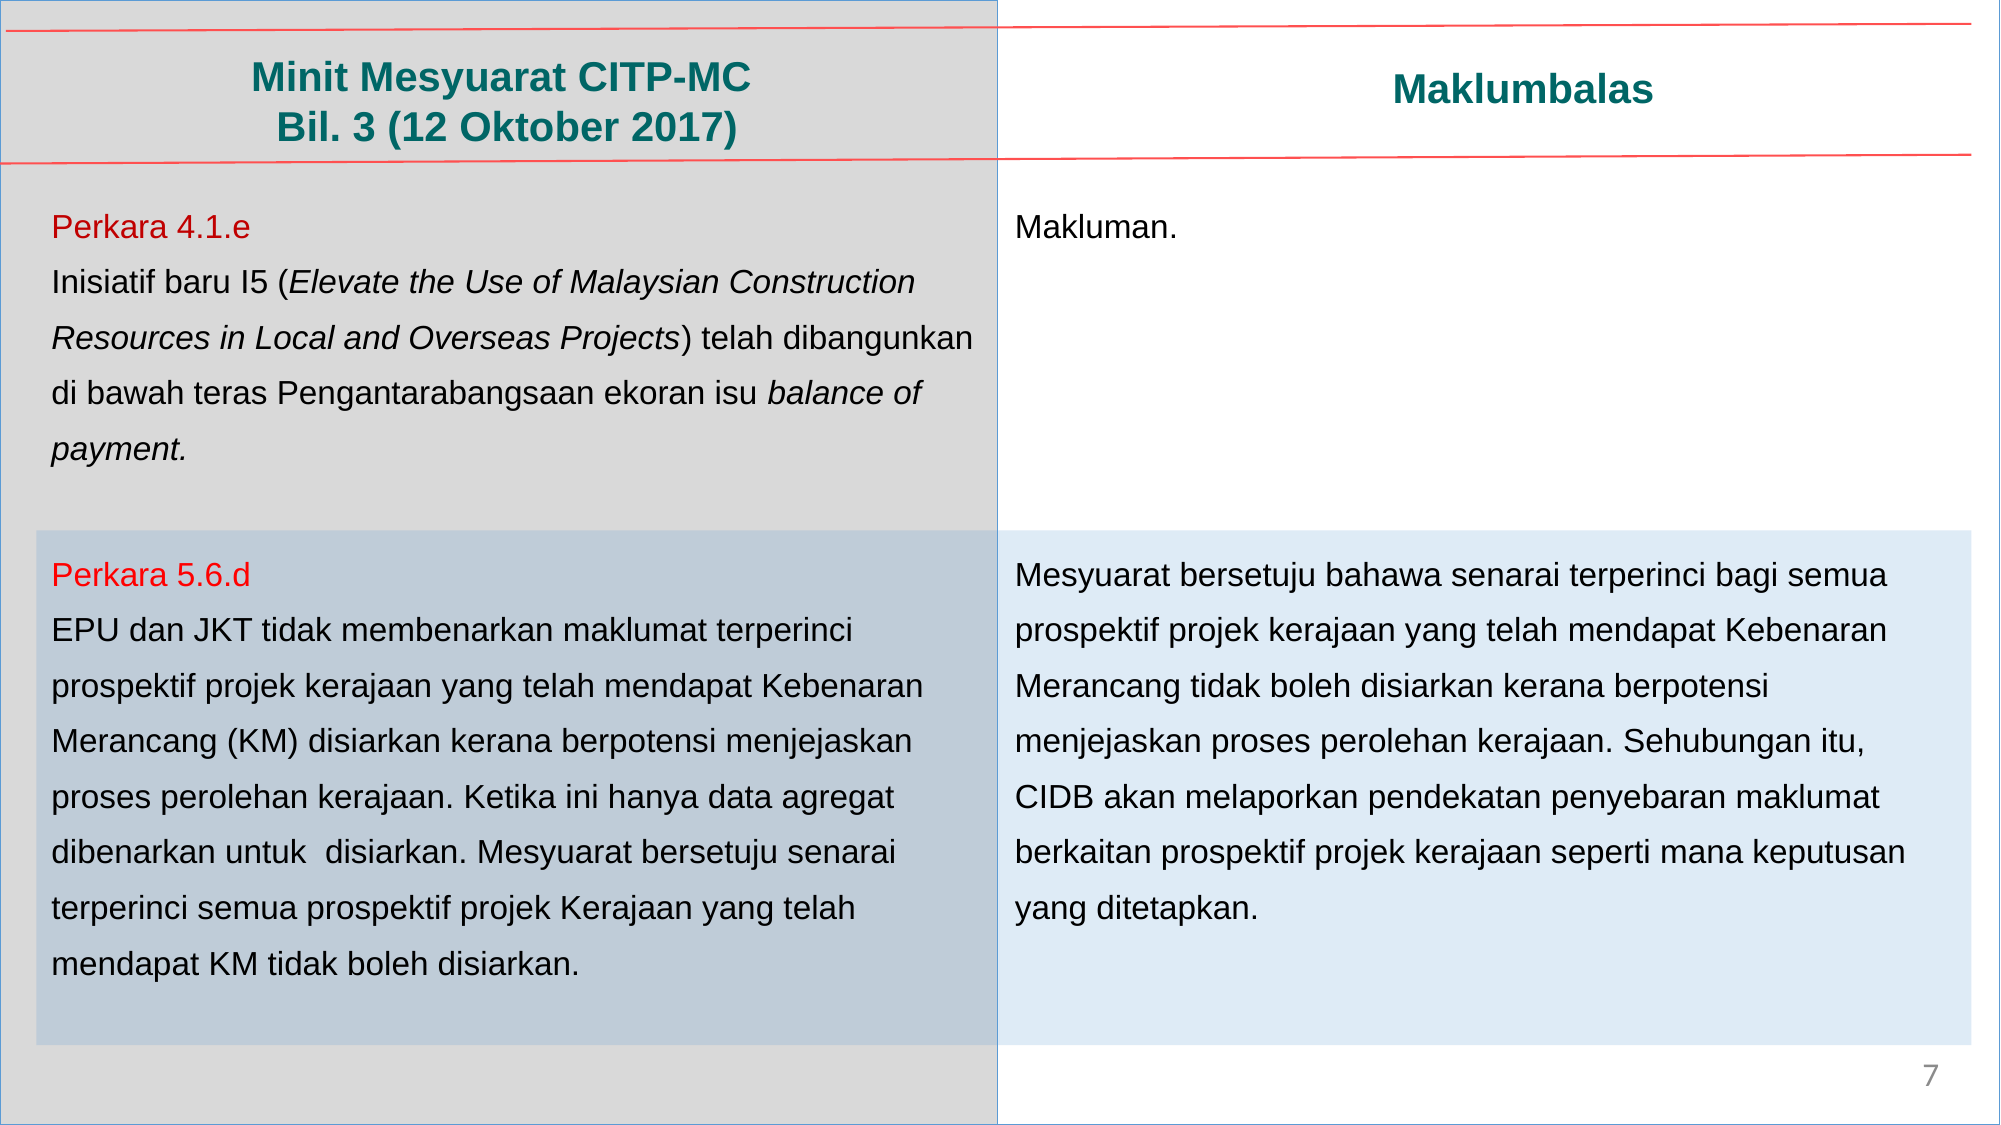

Minit Mesyuarat CITP-MC
 Bil. 3 (12 Oktober 2017)

Maklumbalas
| Perkara 4.1.e Inisiatif baru I5 (Elevate the Use of Malaysian Construction Resources in Local and Overseas Projects) telah dibangunkan di bawah teras Pengantarabangsaan ekoran isu balance of payment. | Makluman. |
| --- | --- |
| Perkara 5.6.d EPU dan JKT tidak membenarkan maklumat terperinci prospektif projek kerajaan yang telah mendapat Kebenaran Merancang (KM) disiarkan kerana berpotensi menjejaskan proses perolehan kerajaan. Ketika ini hanya data agregat dibenarkan untuk disiarkan. Mesyuarat bersetuju senarai terperinci semua prospektif projek Kerajaan yang telah mendapat KM tidak boleh disiarkan. | Mesyuarat bersetuju bahawa senarai terperinci bagi semua prospektif projek kerajaan yang telah mendapat Kebenaran Merancang tidak boleh disiarkan kerana berpotensi menjejaskan proses perolehan kerajaan. Sehubungan itu, CIDB akan melaporkan pendekatan penyebaran maklumat berkaitan prospektif projek kerajaan seperti mana keputusan yang ditetapkan. |
|  |  |
7